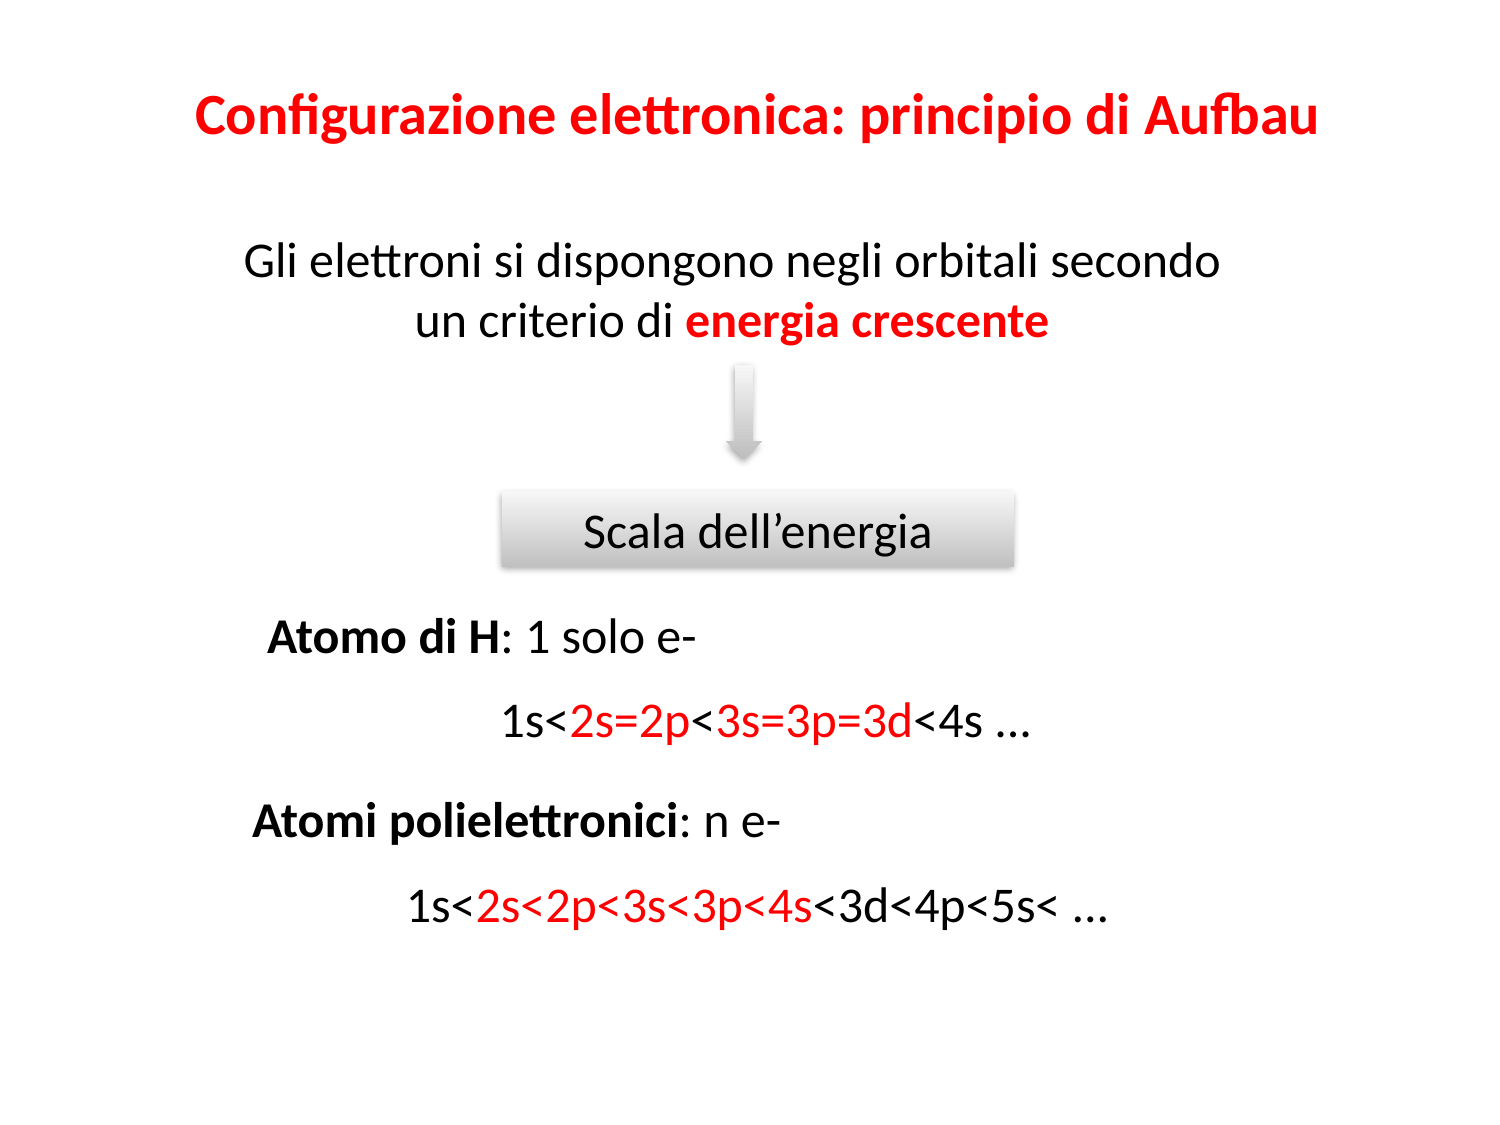

Configurazione elettronica: principio di Aufbau
Gli elettroni si dispongono negli orbitali secondo un criterio di energia crescente

Scala dell’energia
Atomo di H: 1 solo e-
1s<2s=2p<3s=3p=3d<4s ...
Atomi polielettronici: n e-
1s<2s<2p<3s<3p<4s<3d<4p<5s< ...